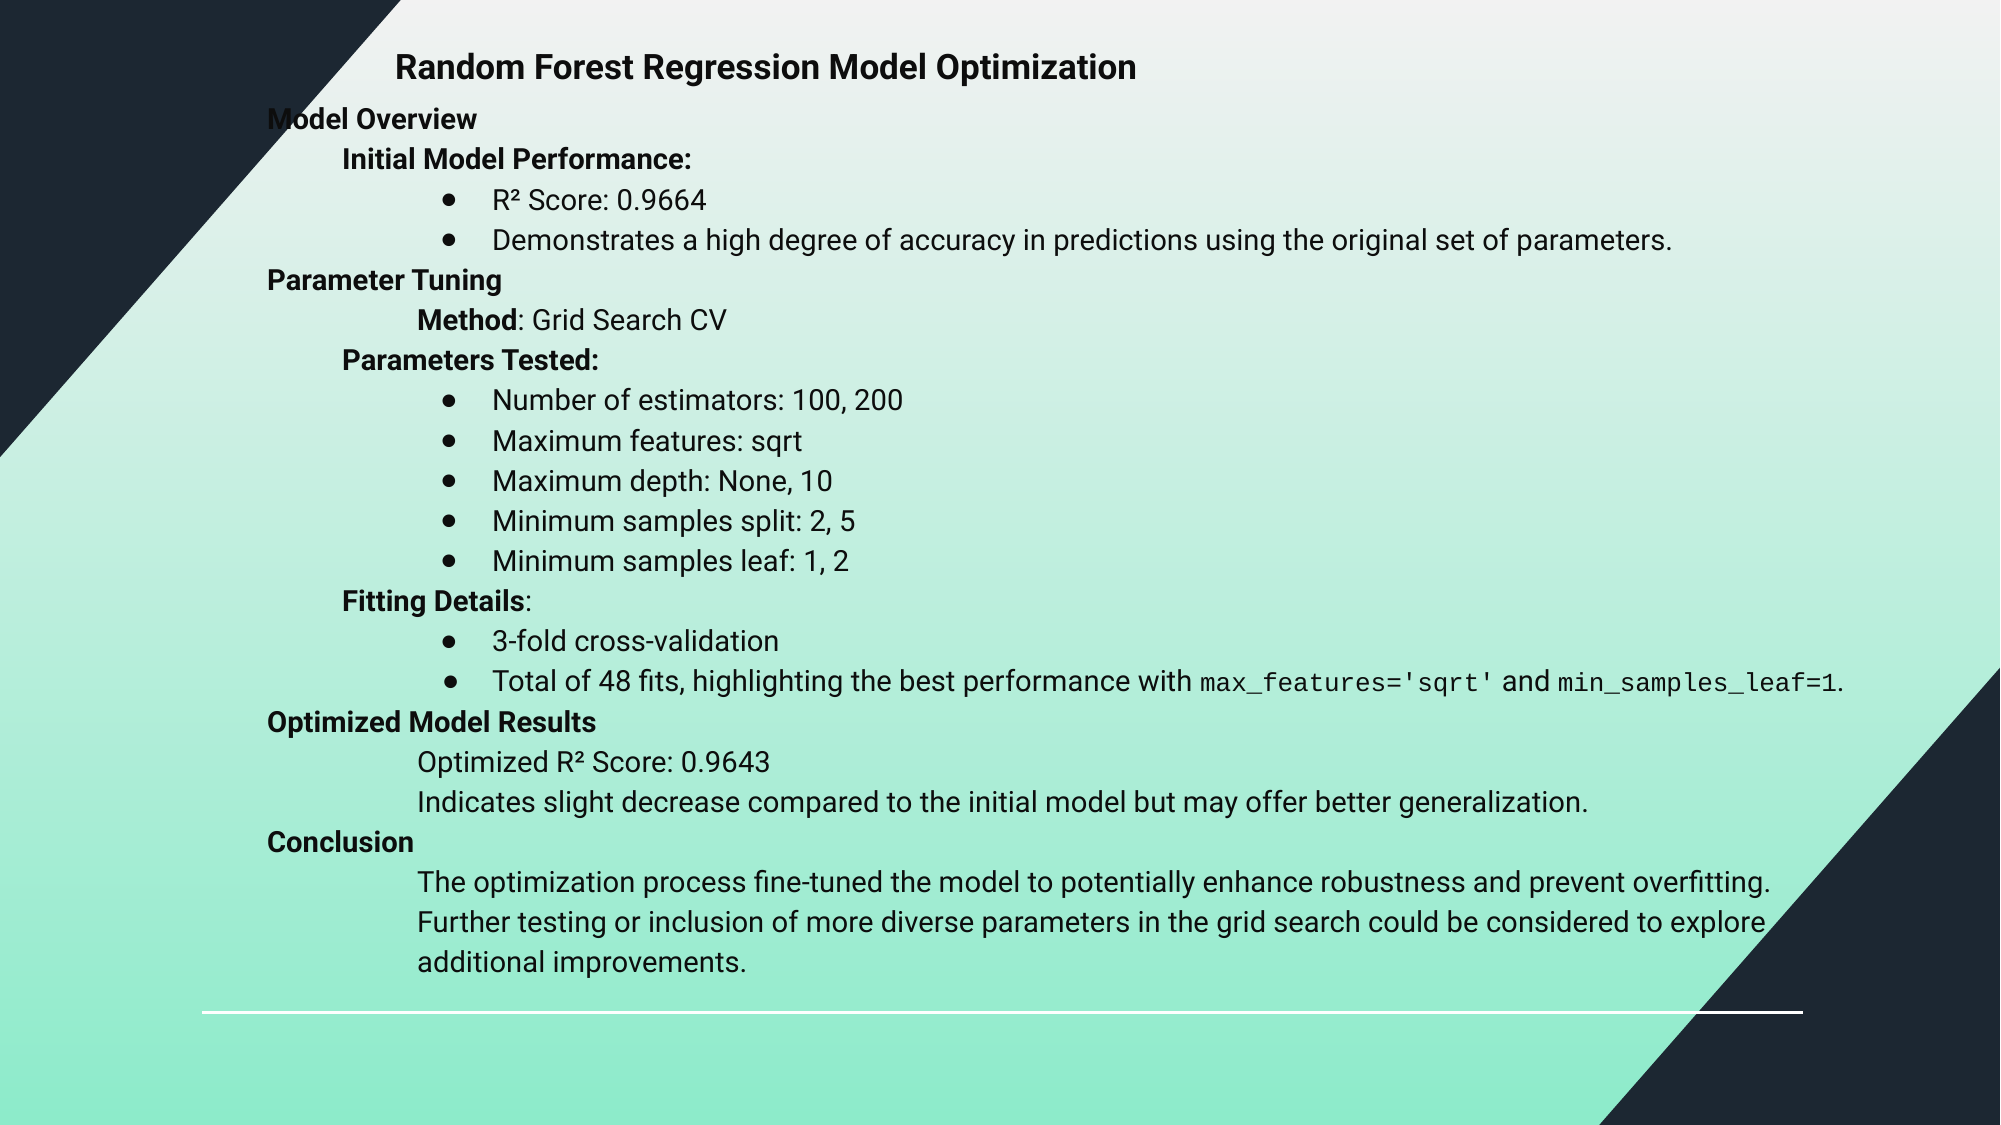

# Random Forest Regression Model Optimization

Model Overview
Initial Model Performance:
R² Score: 0.9664
Demonstrates a high degree of accuracy in predictions using the original set of parameters.
Parameter Tuning
Method: Grid Search CV
Parameters Tested:
Number of estimators: 100, 200
Maximum features: sqrt
Maximum depth: None, 10
Minimum samples split: 2, 5
Minimum samples leaf: 1, 2
Fitting Details:
3-fold cross-validation
Total of 48 fits, highlighting the best performance with max_features='sqrt' and min_samples_leaf=1.
Optimized Model Results
Optimized R² Score: 0.9643
Indicates slight decrease compared to the initial model but may offer better generalization.
Conclusion
The optimization process fine-tuned the model to potentially enhance robustness and prevent overfitting.
Further testing or inclusion of more diverse parameters in the grid search could be considered to explore additional improvements.